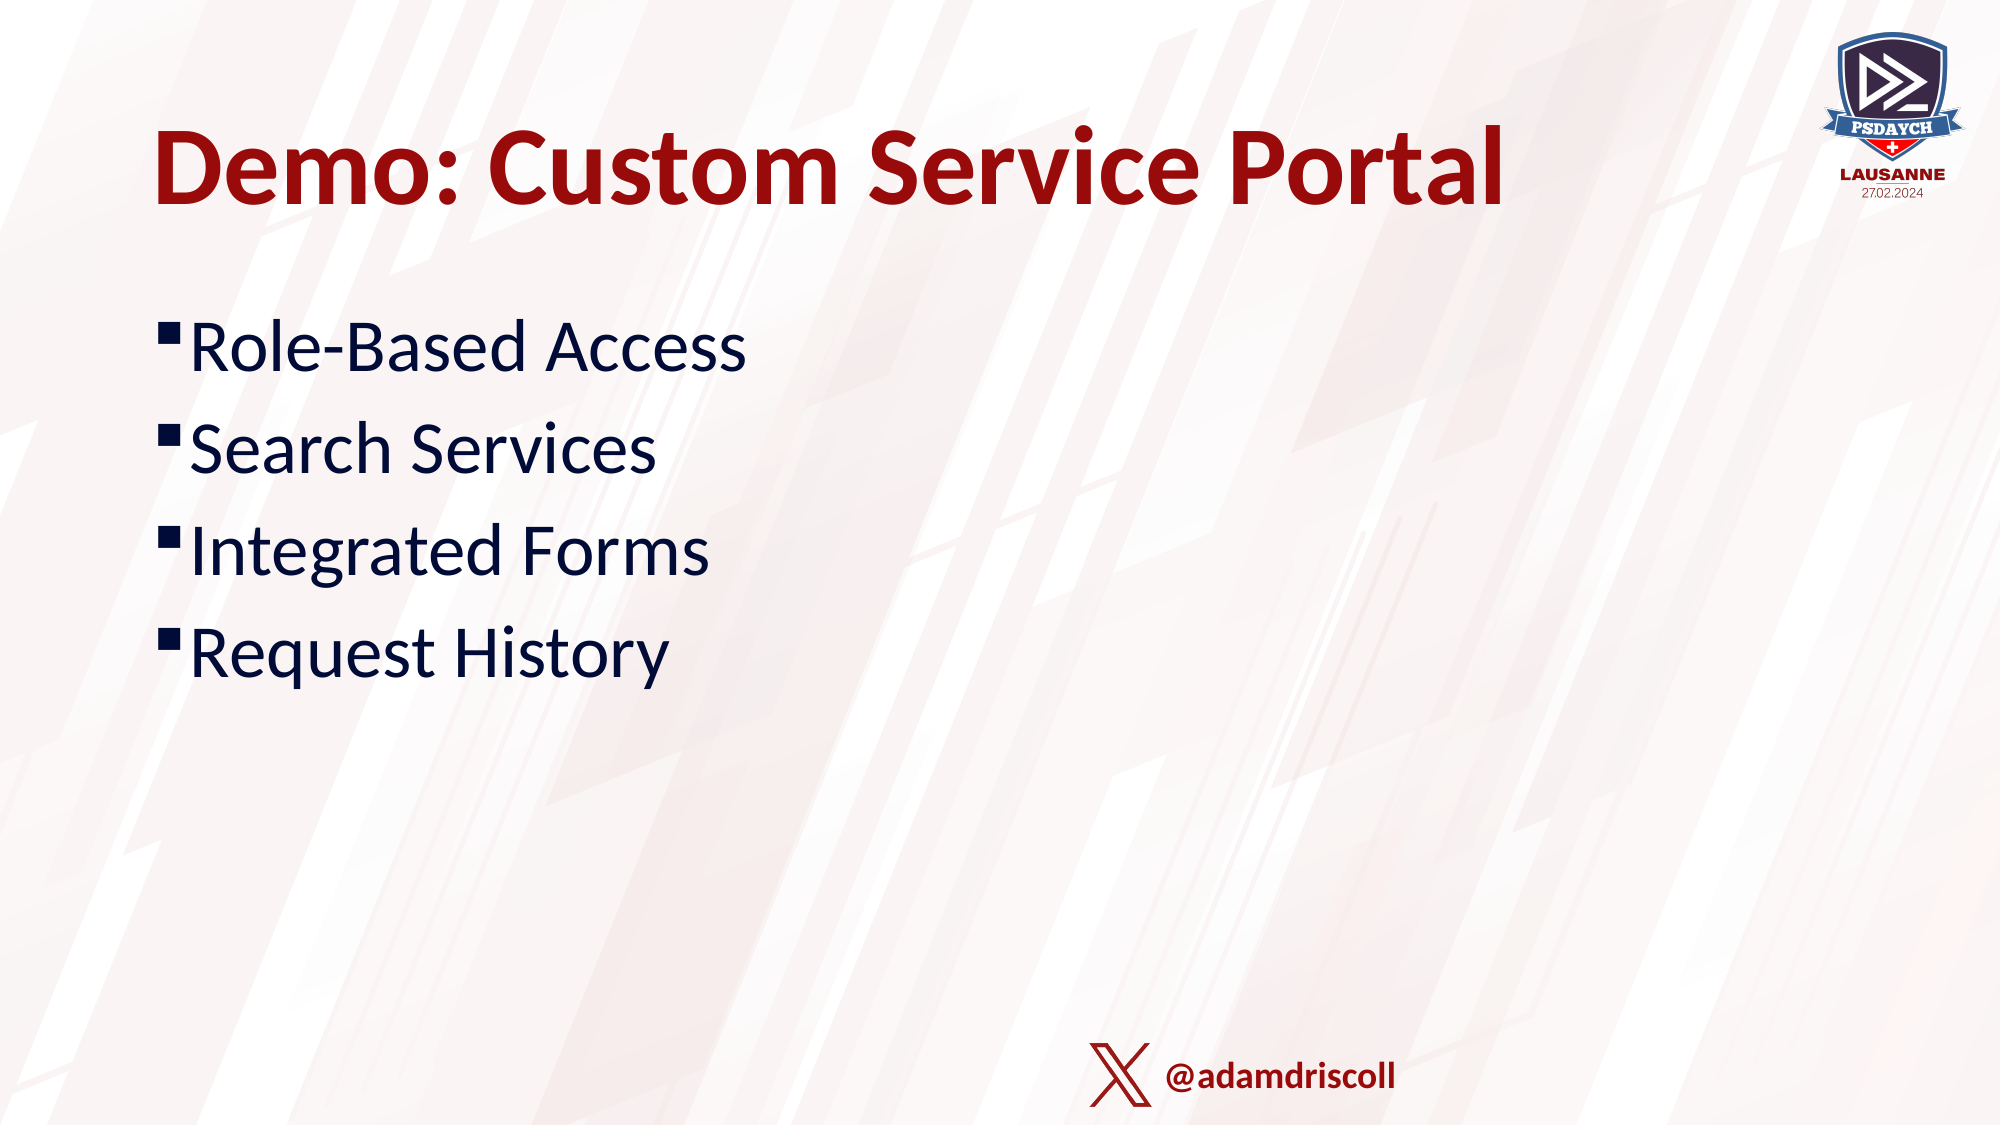

# Demo: Custom Service Portal
Role-Based Access
Search Services
Integrated Forms
Request History